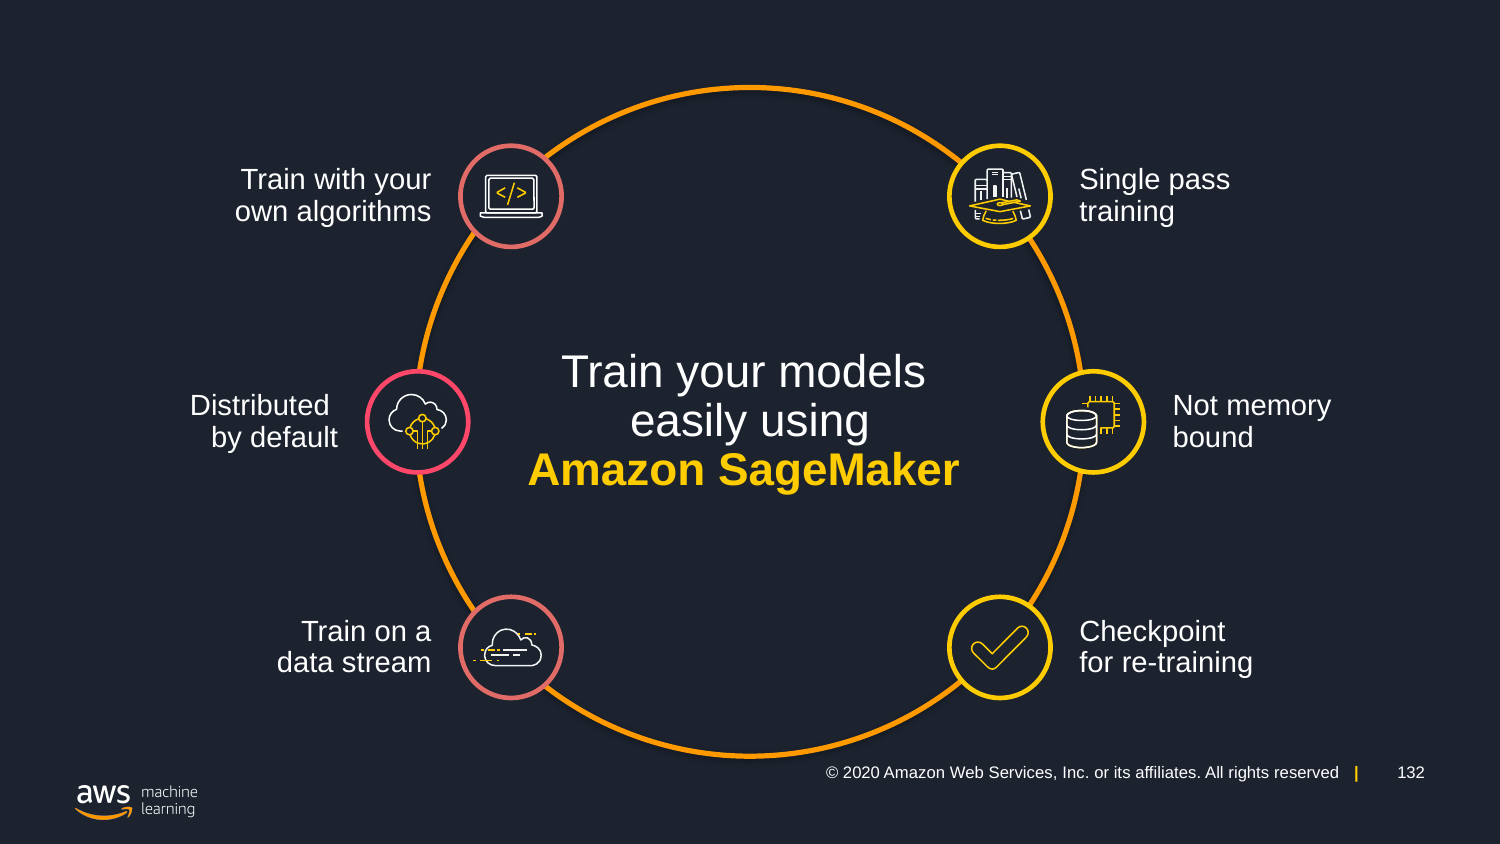

Train your models
easily using
Amazon SageMaker
Train with your
own algorithms

Single pass
training
Distributed
by default

Not memory
bound
Train on a
data stream

Checkpoint
for re-training